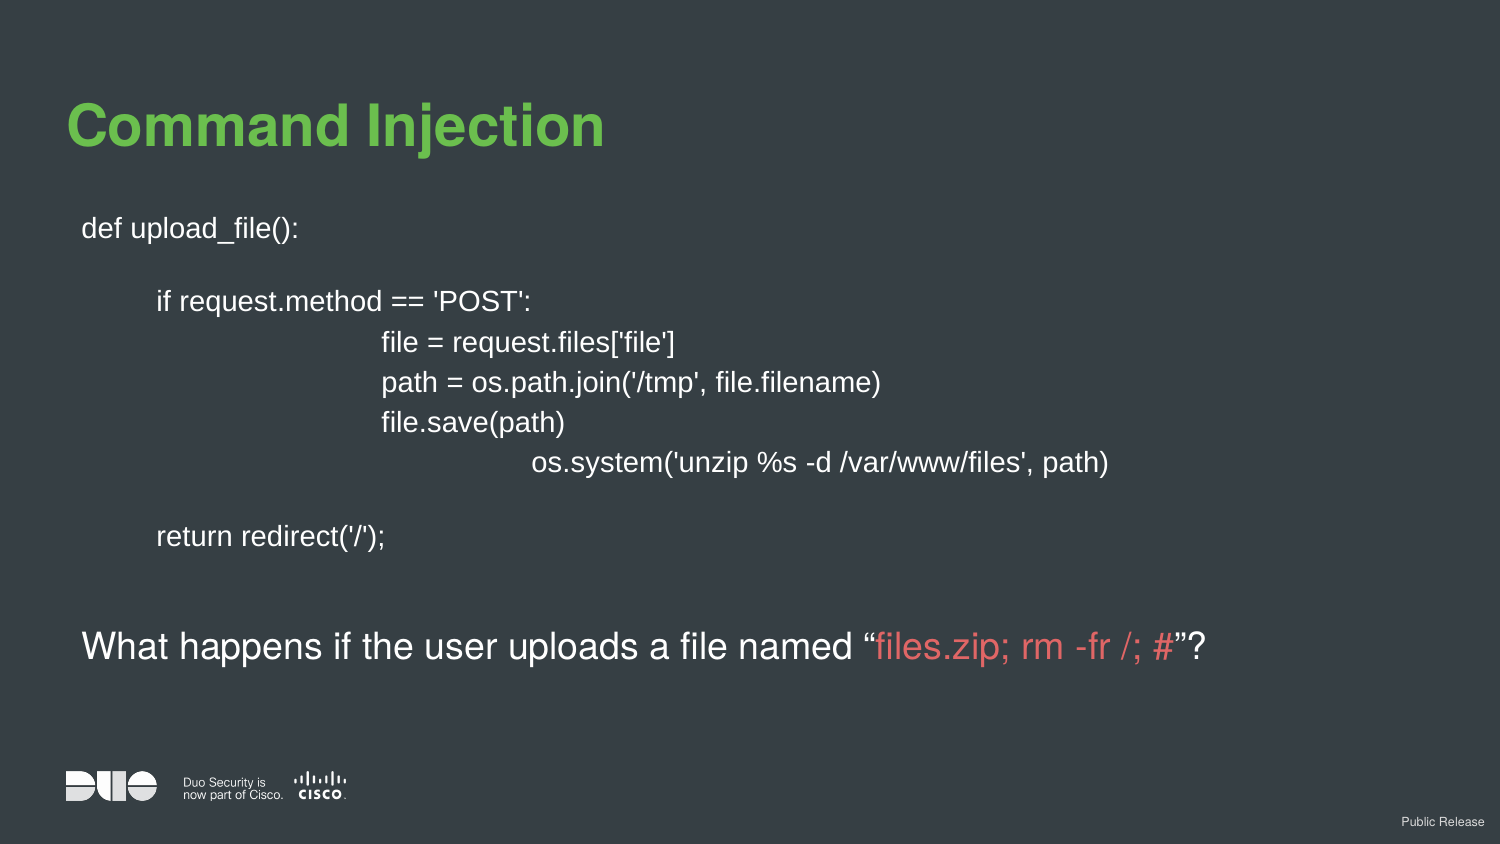

# Command Injection
def upload_file():
if request.method == 'POST':
		file = request.files['file']
		path = os.path.join('/tmp', file.filename)
		file.save(path)
			os.system('unzip %s -d /var/www/files', path)
return redirect('/');
What happens if the user uploads a file named “files.zip; rm -fr /; #”?